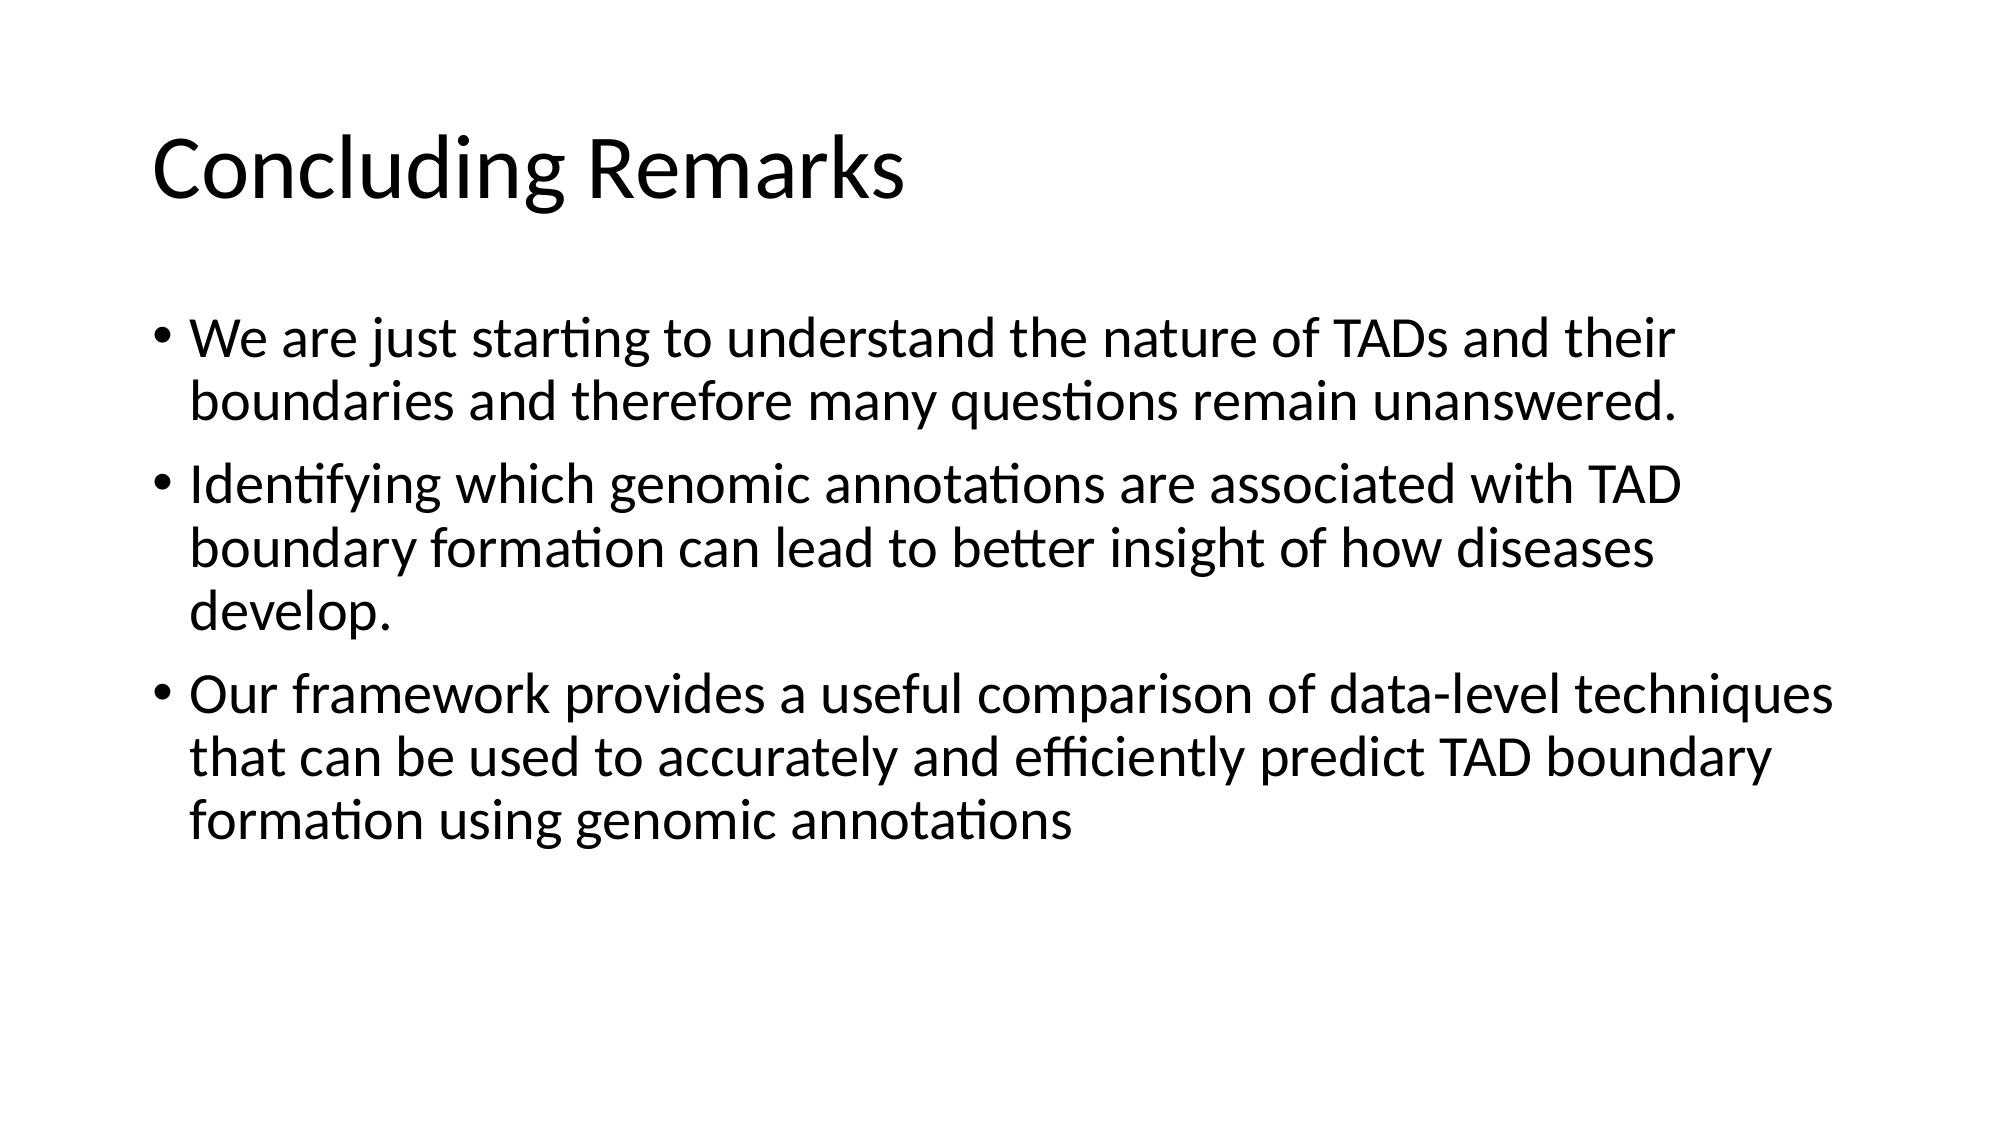

# Concluding Remarks
We are just starting to understand the nature of TADs and their boundaries and therefore many questions remain unanswered.
Identifying which genomic annotations are associated with TAD boundary formation can lead to better insight of how diseases develop.
Our framework provides a useful comparison of data-level techniques that can be used to accurately and efficiently predict TAD boundary formation using genomic annotations